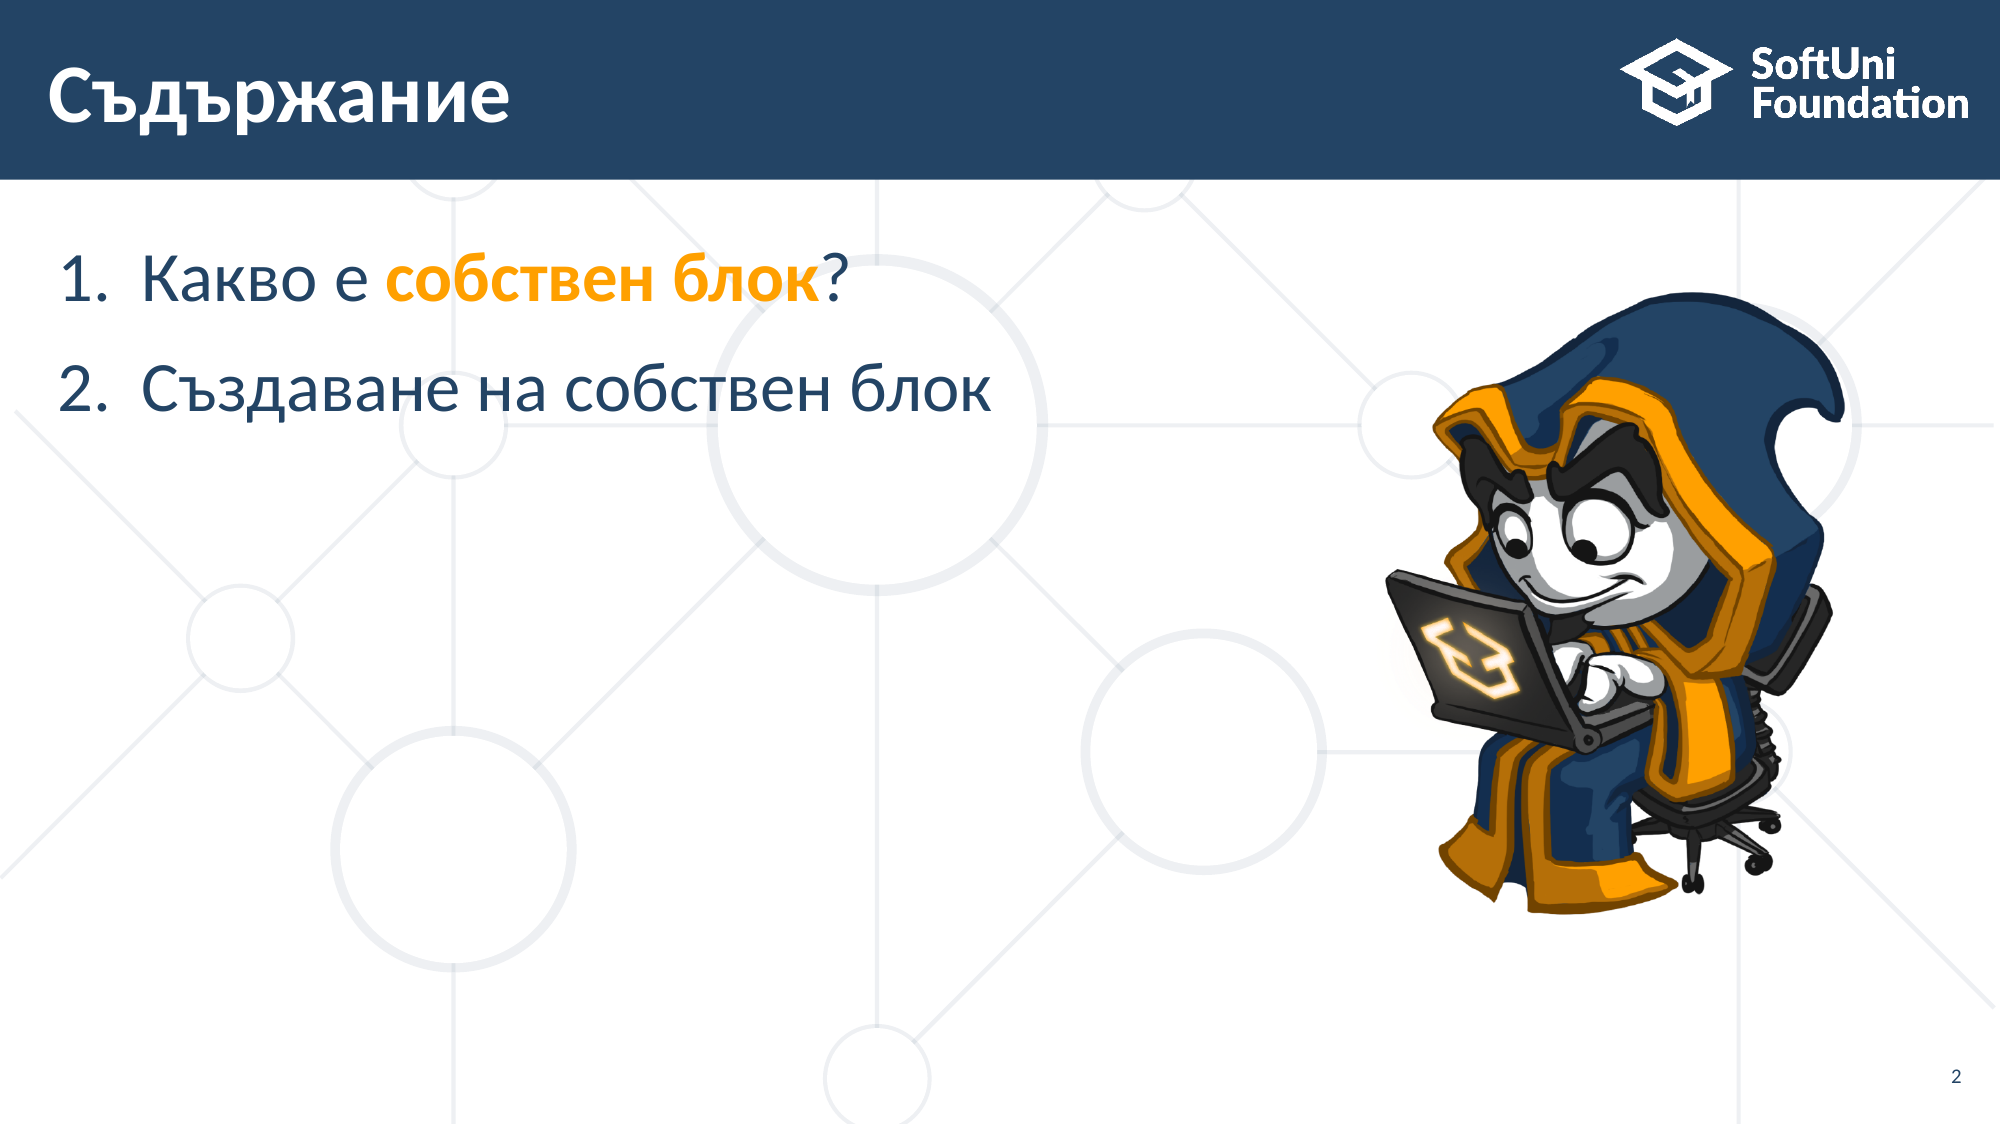

# Съдържание
Какво е собствен блок?
Създаване на собствен блок
2